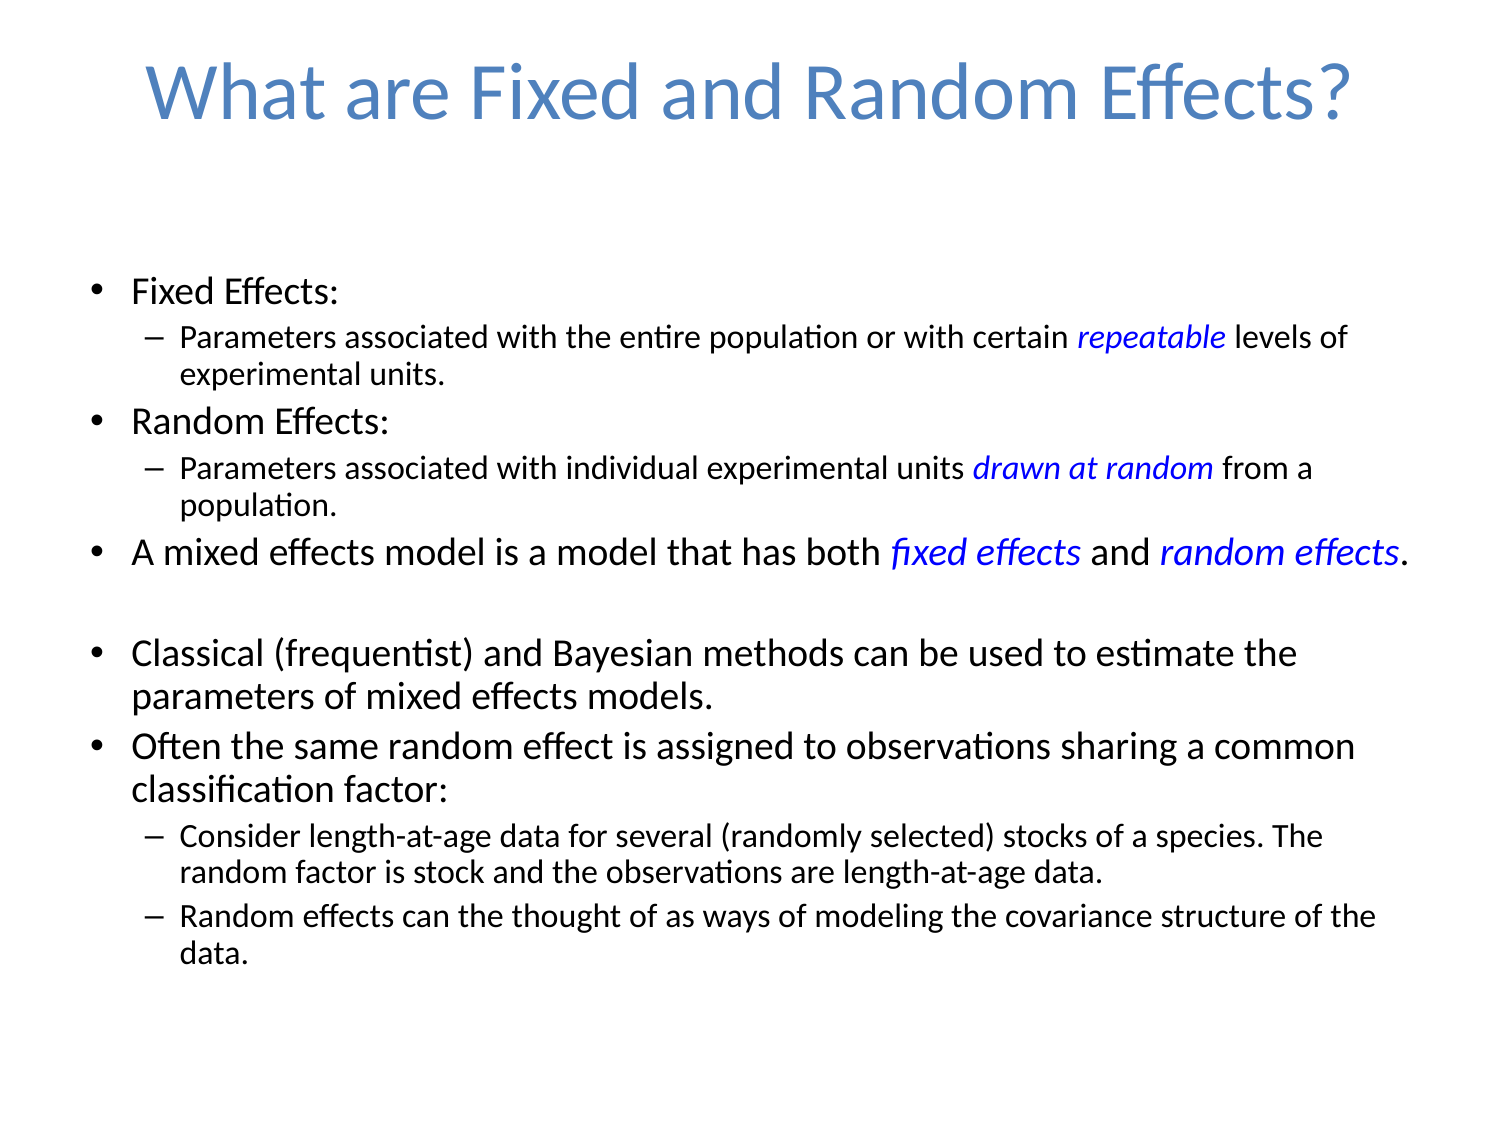

# What are Fixed and Random Effects?
Fixed Effects:
Parameters associated with the entire population or with certain repeatable levels of experimental units.
Random Effects:
Parameters associated with individual experimental units drawn at random from a population.
A mixed effects model is a model that has both fixed effects and random effects.

Classical (frequentist) and Bayesian methods can be used to estimate the parameters of mixed effects models.
Often the same random effect is assigned to observations sharing a common classification factor:
Consider length-at-age data for several (randomly selected) stocks of a species. The random factor is stock and the observations are length-at-age data.
Random effects can the thought of as ways of modeling the covariance structure of the data.